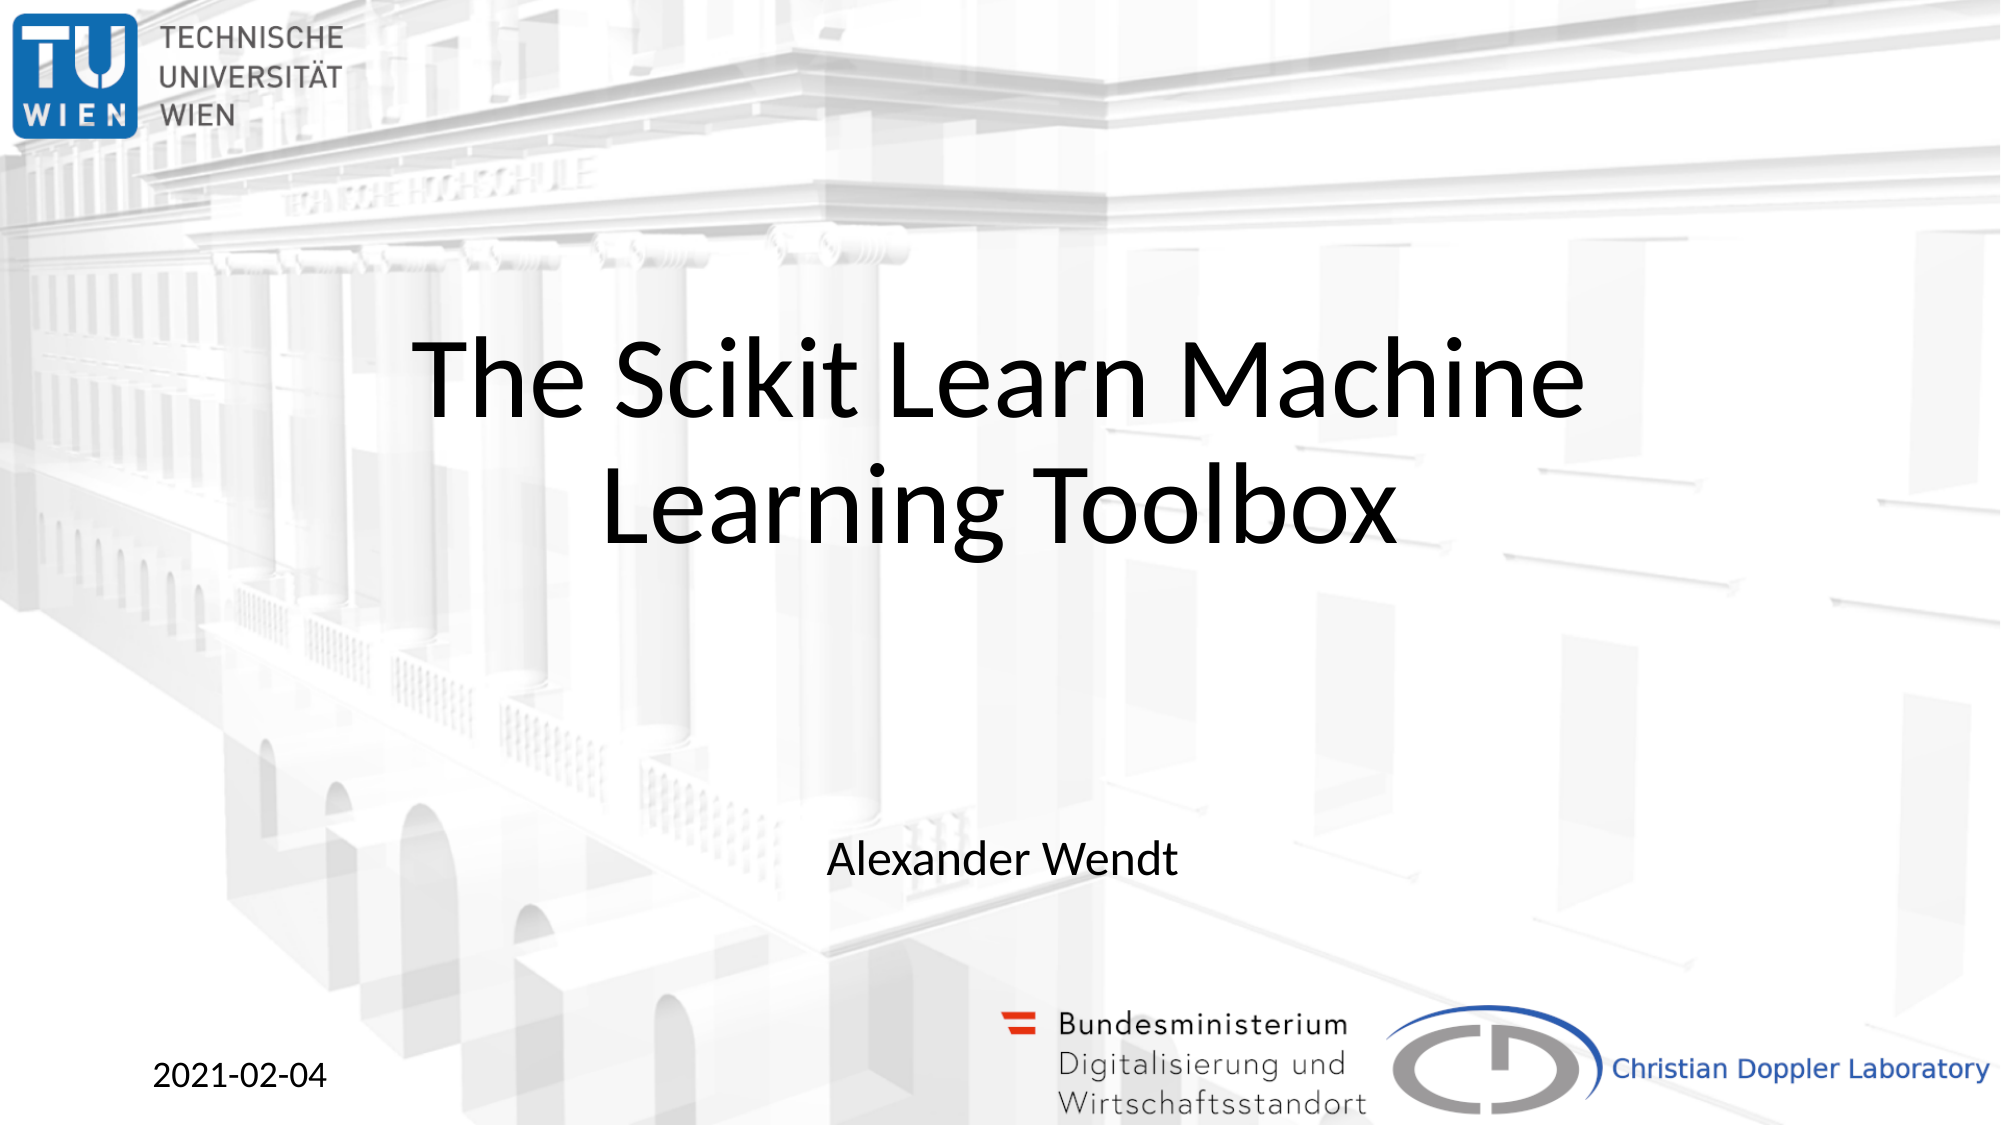

# The Scikit Learn Machine Learning Toolbox

Alexander Wendt

2021-02-04